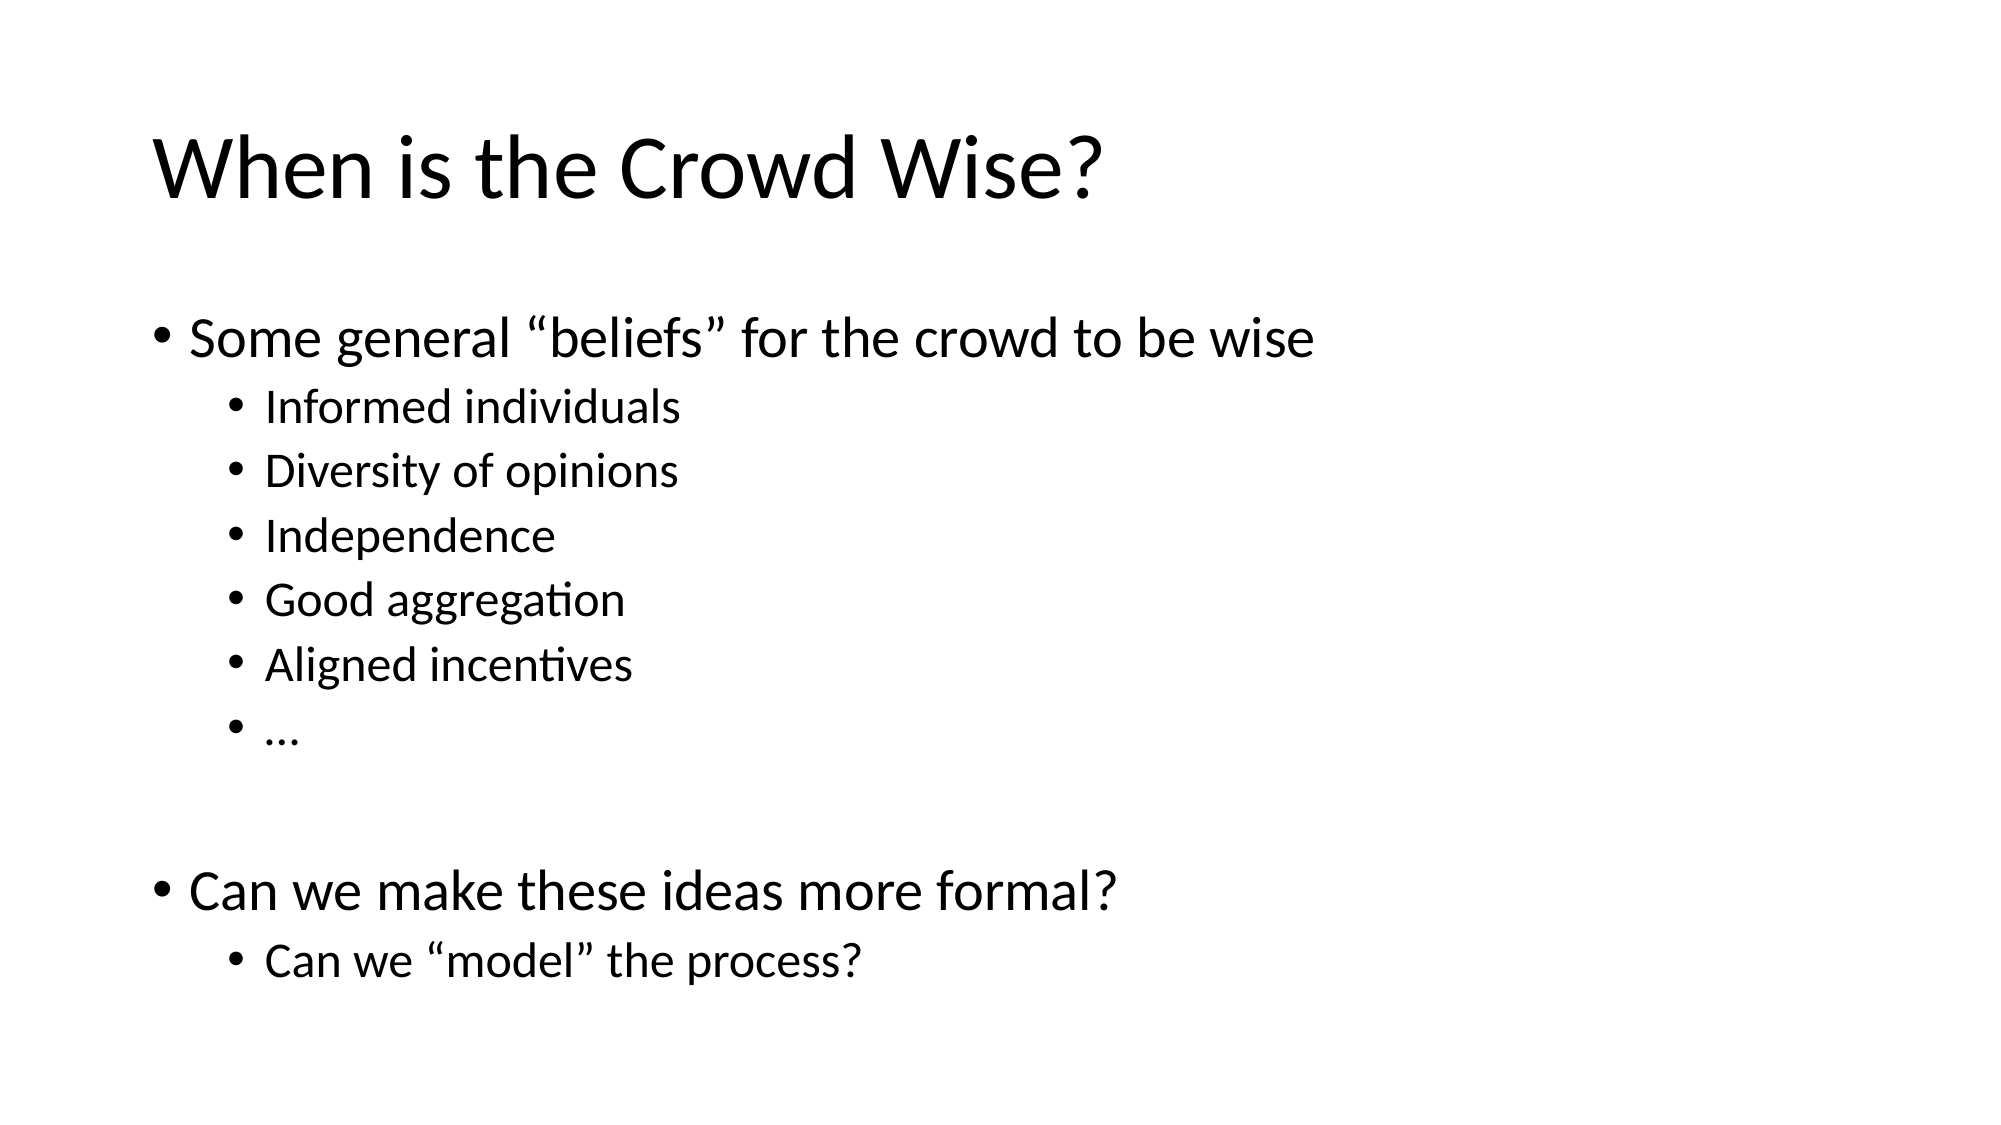

# When is the Crowd Wise?
Some general “beliefs” for the crowd to be wise
Informed individuals
Diversity of opinions
Independence
Good aggregation
Aligned incentives
…

Can we make these ideas more formal?
Can we “model” the process?